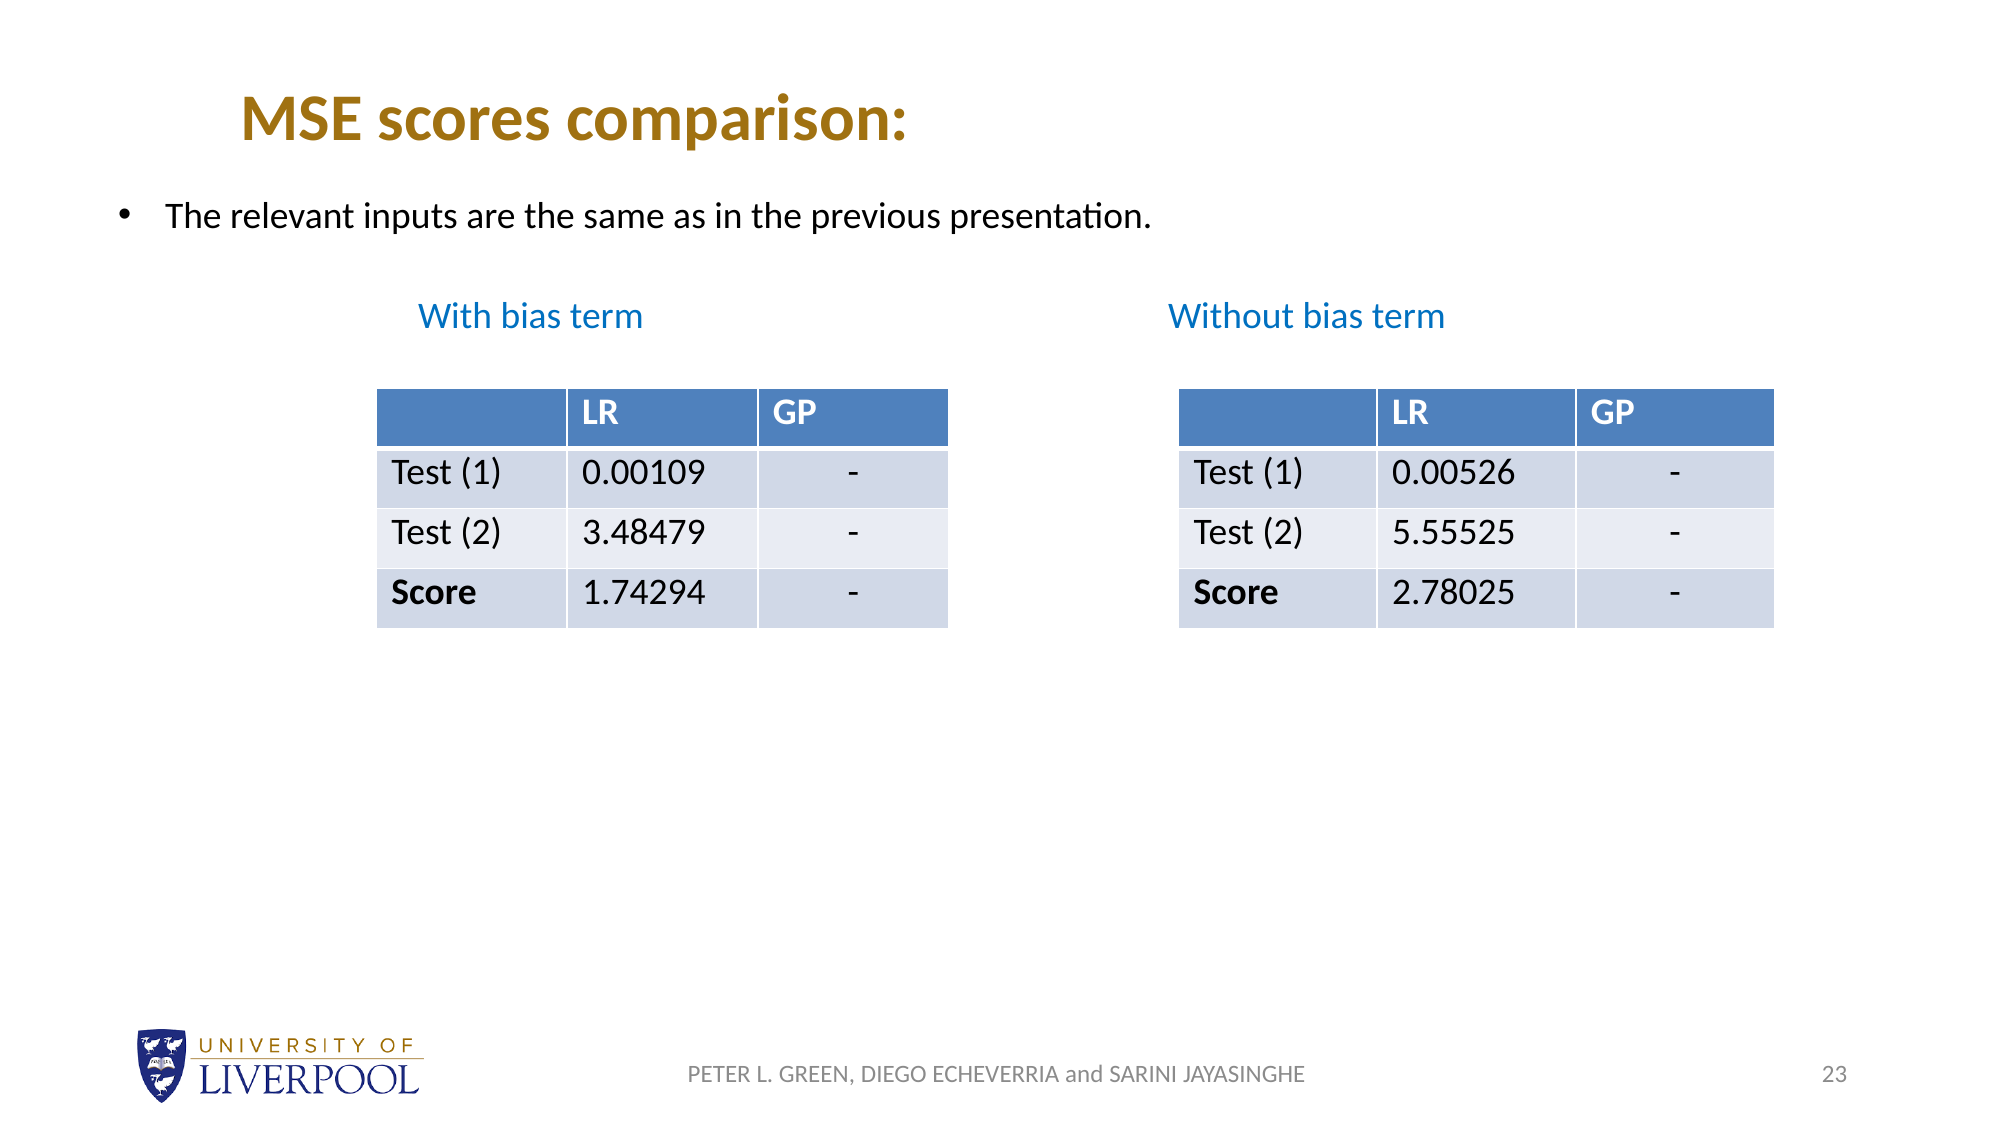

MSE scores comparison:
The relevant inputs are the same as in the previous presentation.

		With bias term		    		Without bias term

|  | LR | GP |
| --- | --- | --- |
| Test (1) | 0.00109 | - |
| Test (2) | 3.48479 | - |
| Score | 1.74294 | - |
|  | LR | GP |
| --- | --- | --- |
| Test (1) | 0.00526 | - |
| Test (2) | 5.55525 | - |
| Score | 2.78025 | - |
PETER L. GREEN, DIEGO ECHEVERRIA and SARINI JAYASINGHE
23